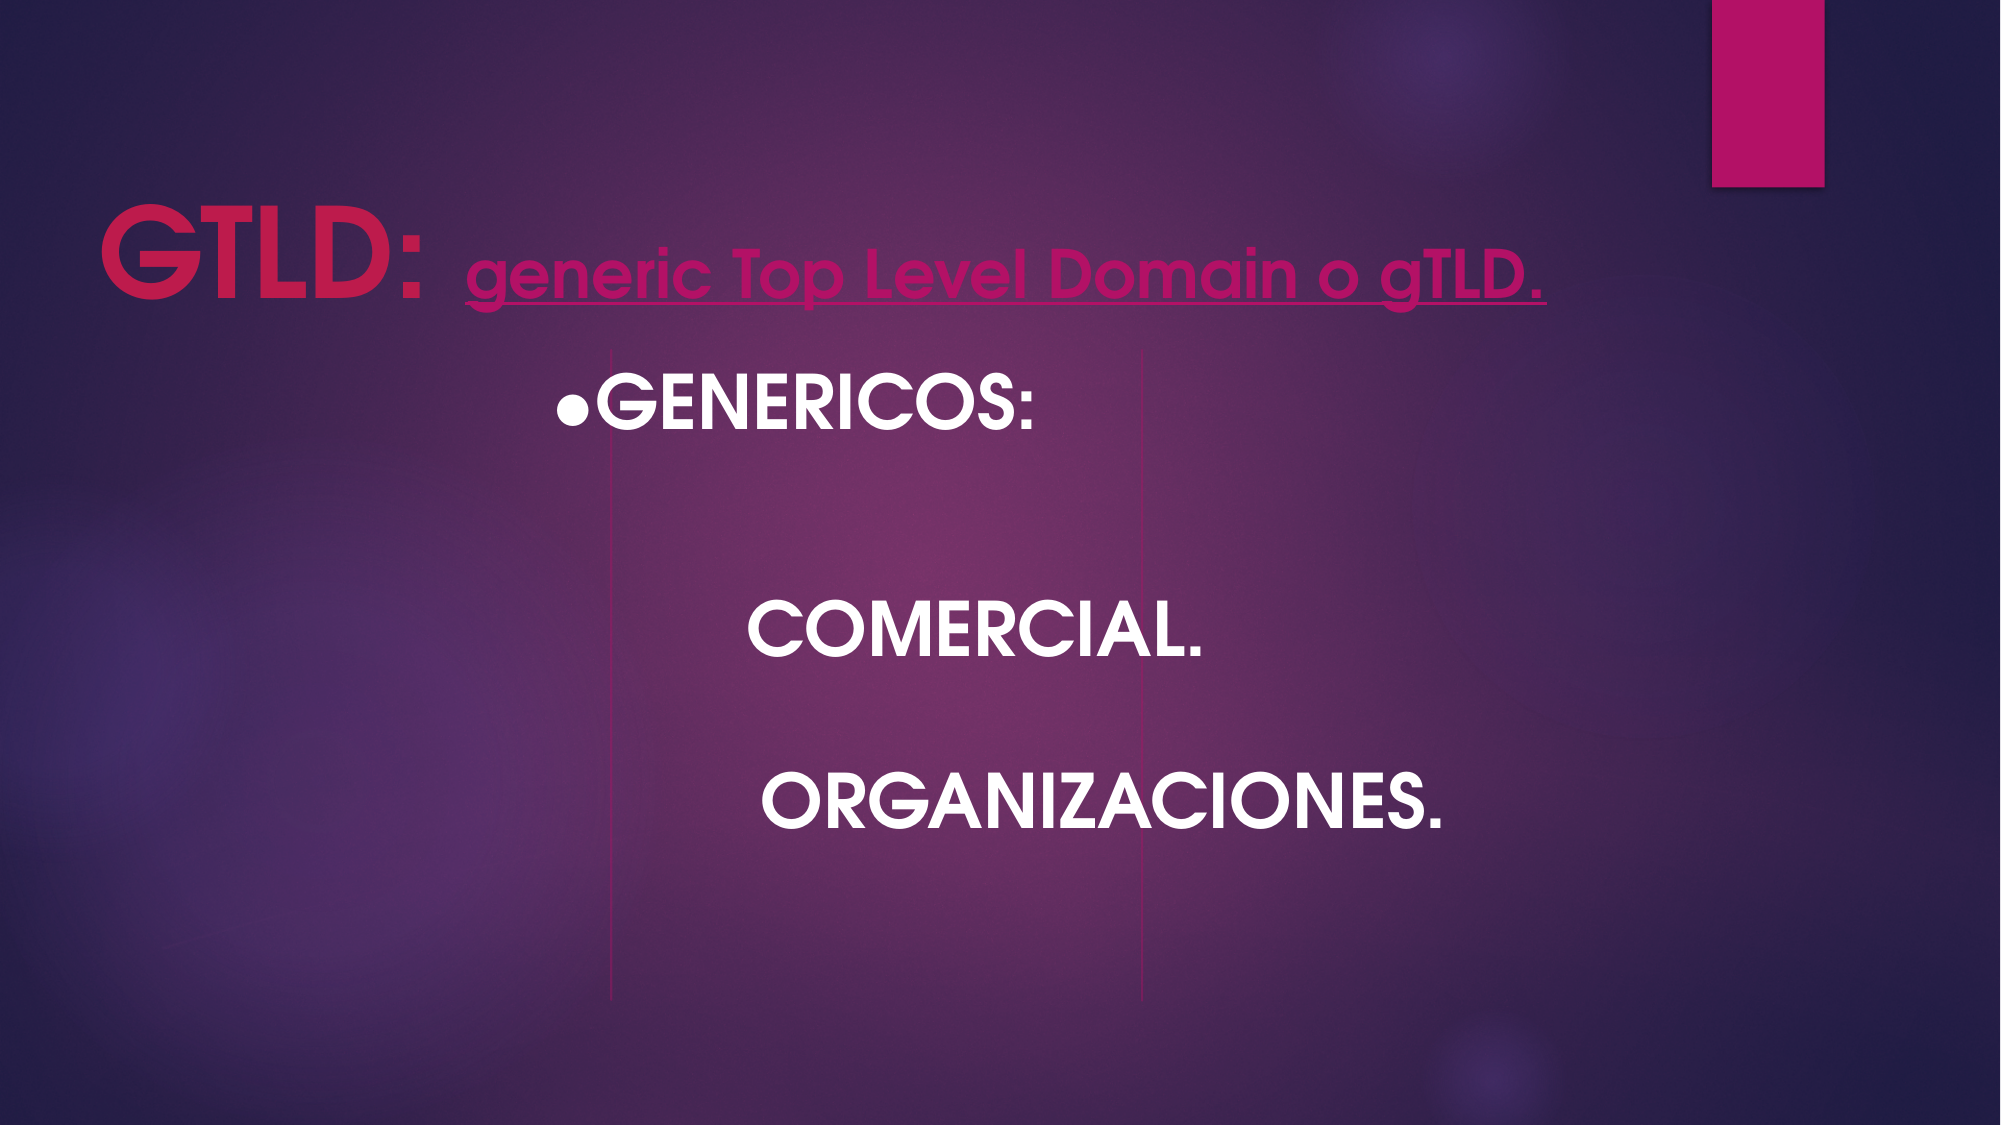

•GENERICOS:

GTLD: generic Top Level Domain o gTLD.
COMERCIAL.
ORGANIZACIONES.